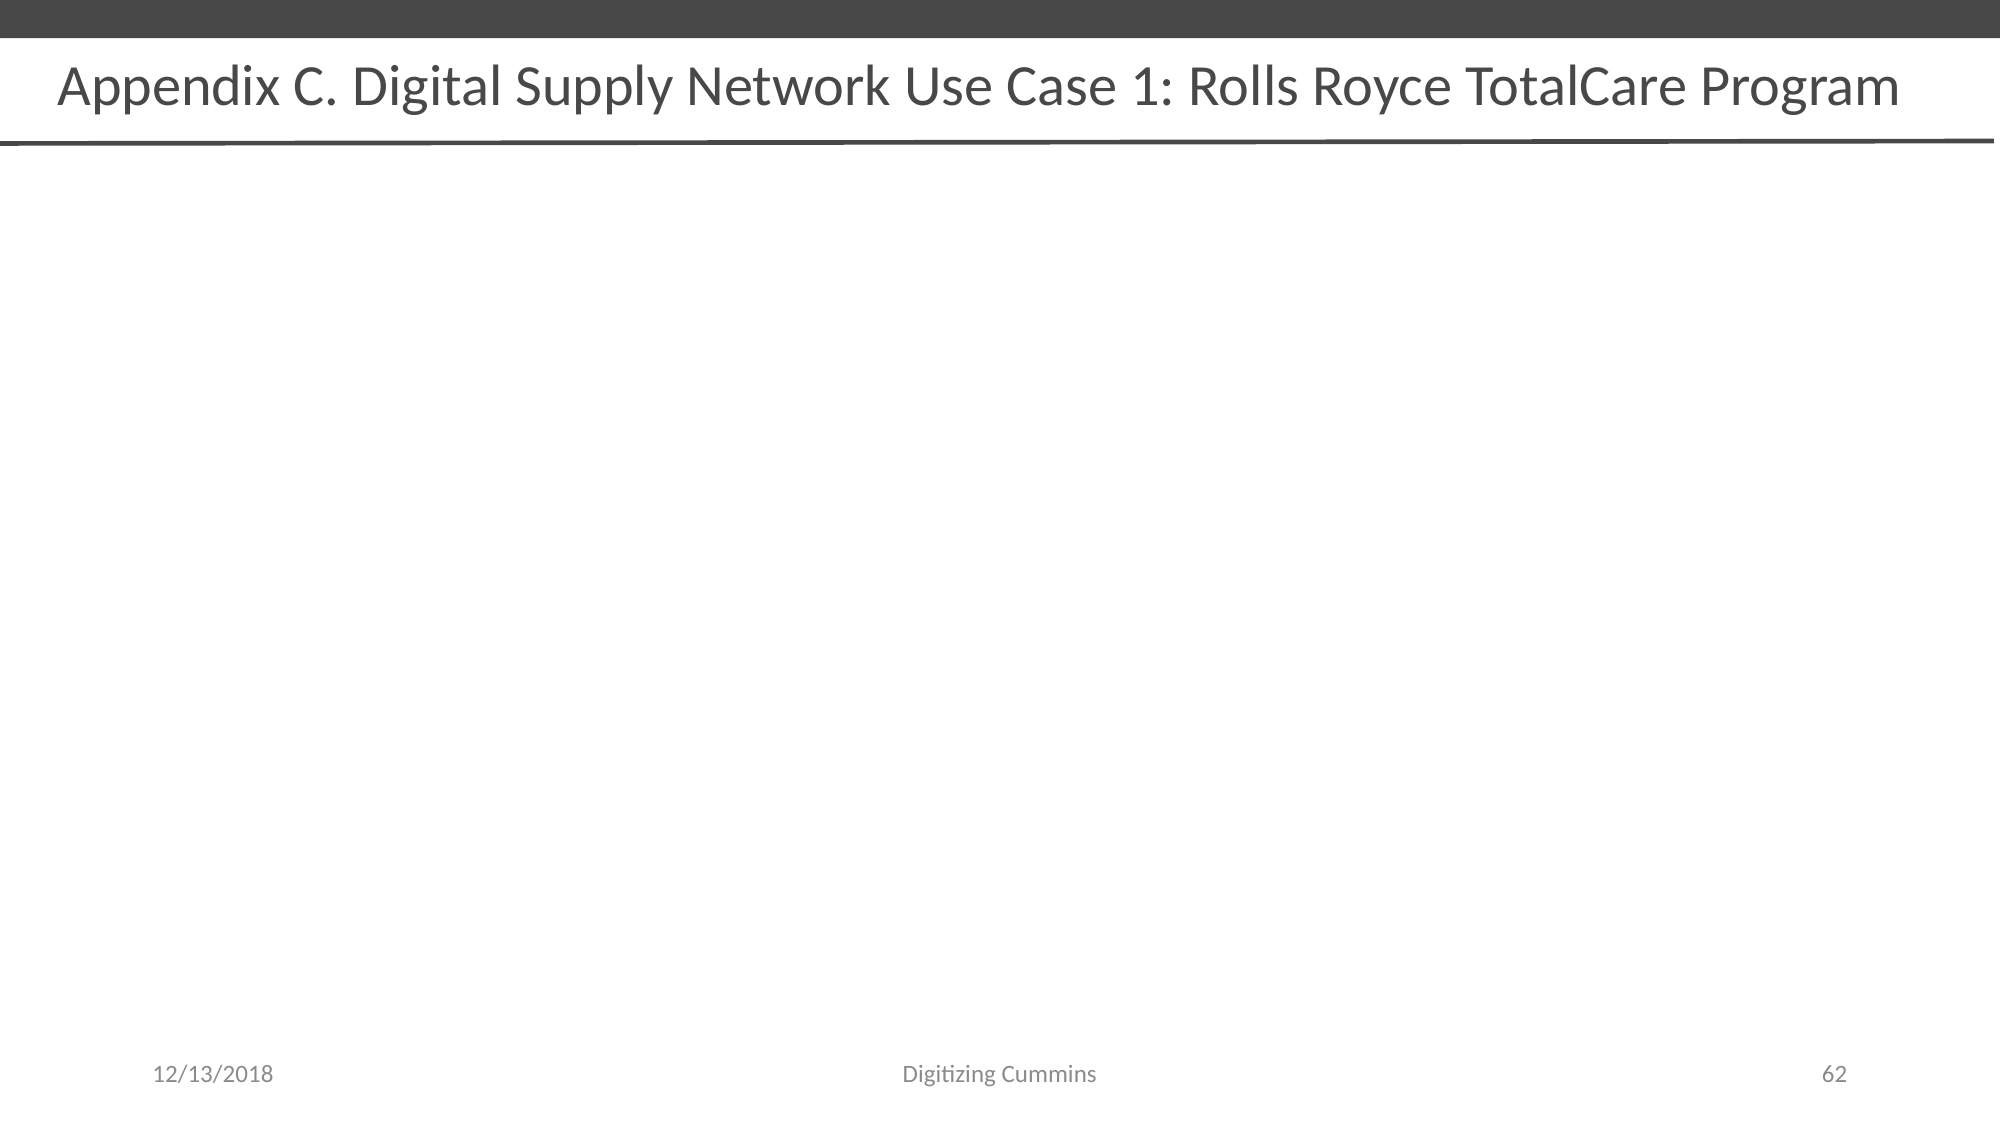

Appendix C. Digital Supply Network Use Case 1: Rolls Royce TotalCare Program
12/13/2018
Digitizing Cummins
62